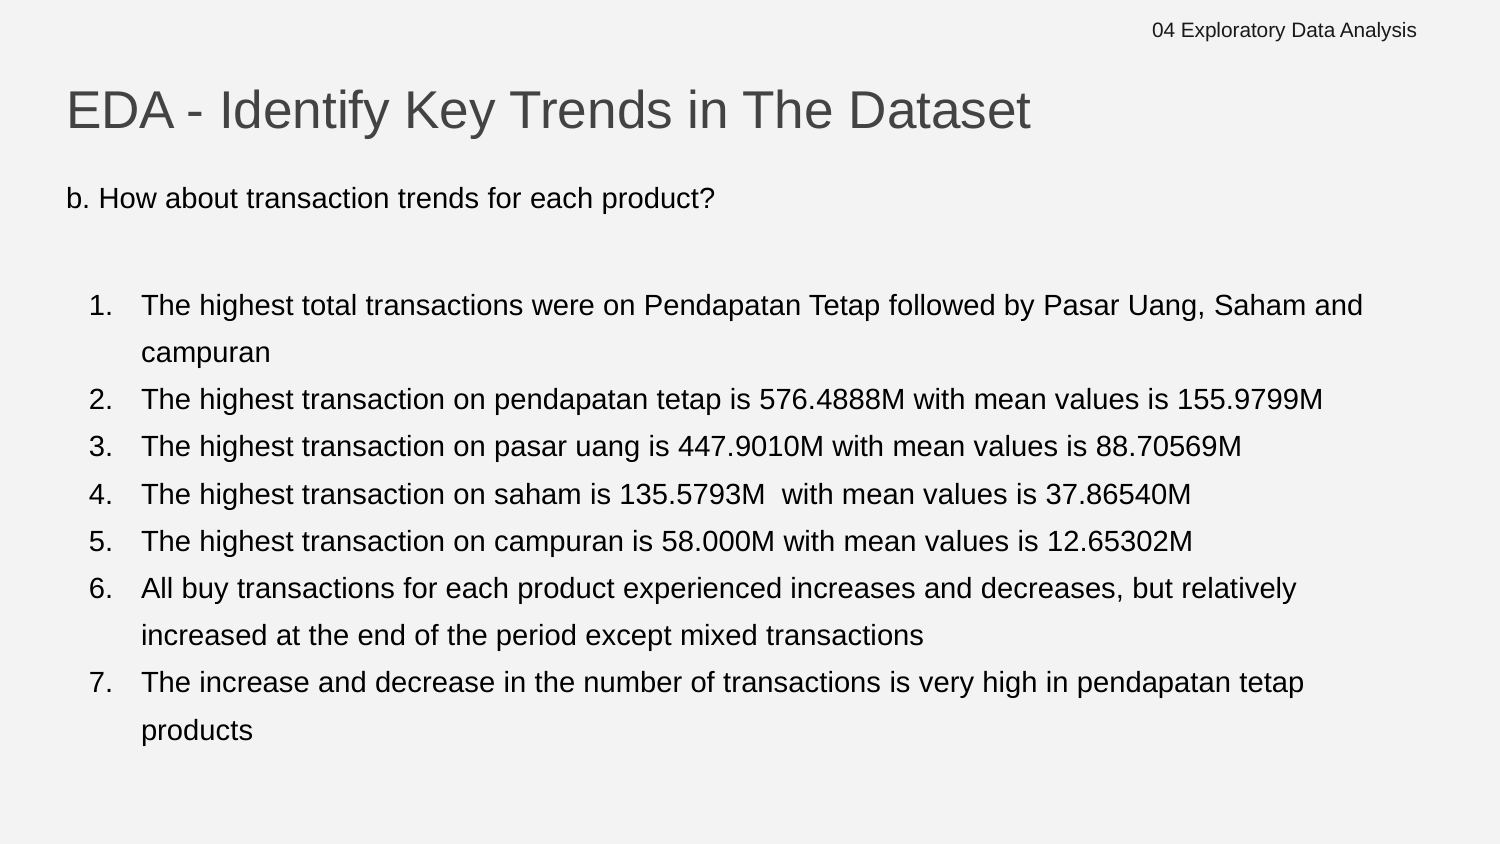

04 Exploratory Data Analysis
# EDA - Identify Key Trends in The Dataset
b. How about transaction trends for each product?

The highest total transactions were on Pendapatan Tetap followed by Pasar Uang, Saham and campuran
The highest transaction on pendapatan tetap is 576.4888M with mean values is 155.9799M
The highest transaction on pasar uang is 447.9010M with mean values is 88.70569M
The highest transaction on saham is 135.5793M  with mean values is 37.86540M
The highest transaction on campuran is 58.000M with mean values is 12.65302M
All buy transactions for each product experienced increases and decreases, but relatively increased at the end of the period except mixed transactions
The increase and decrease in the number of transactions is very high in pendapatan tetap products